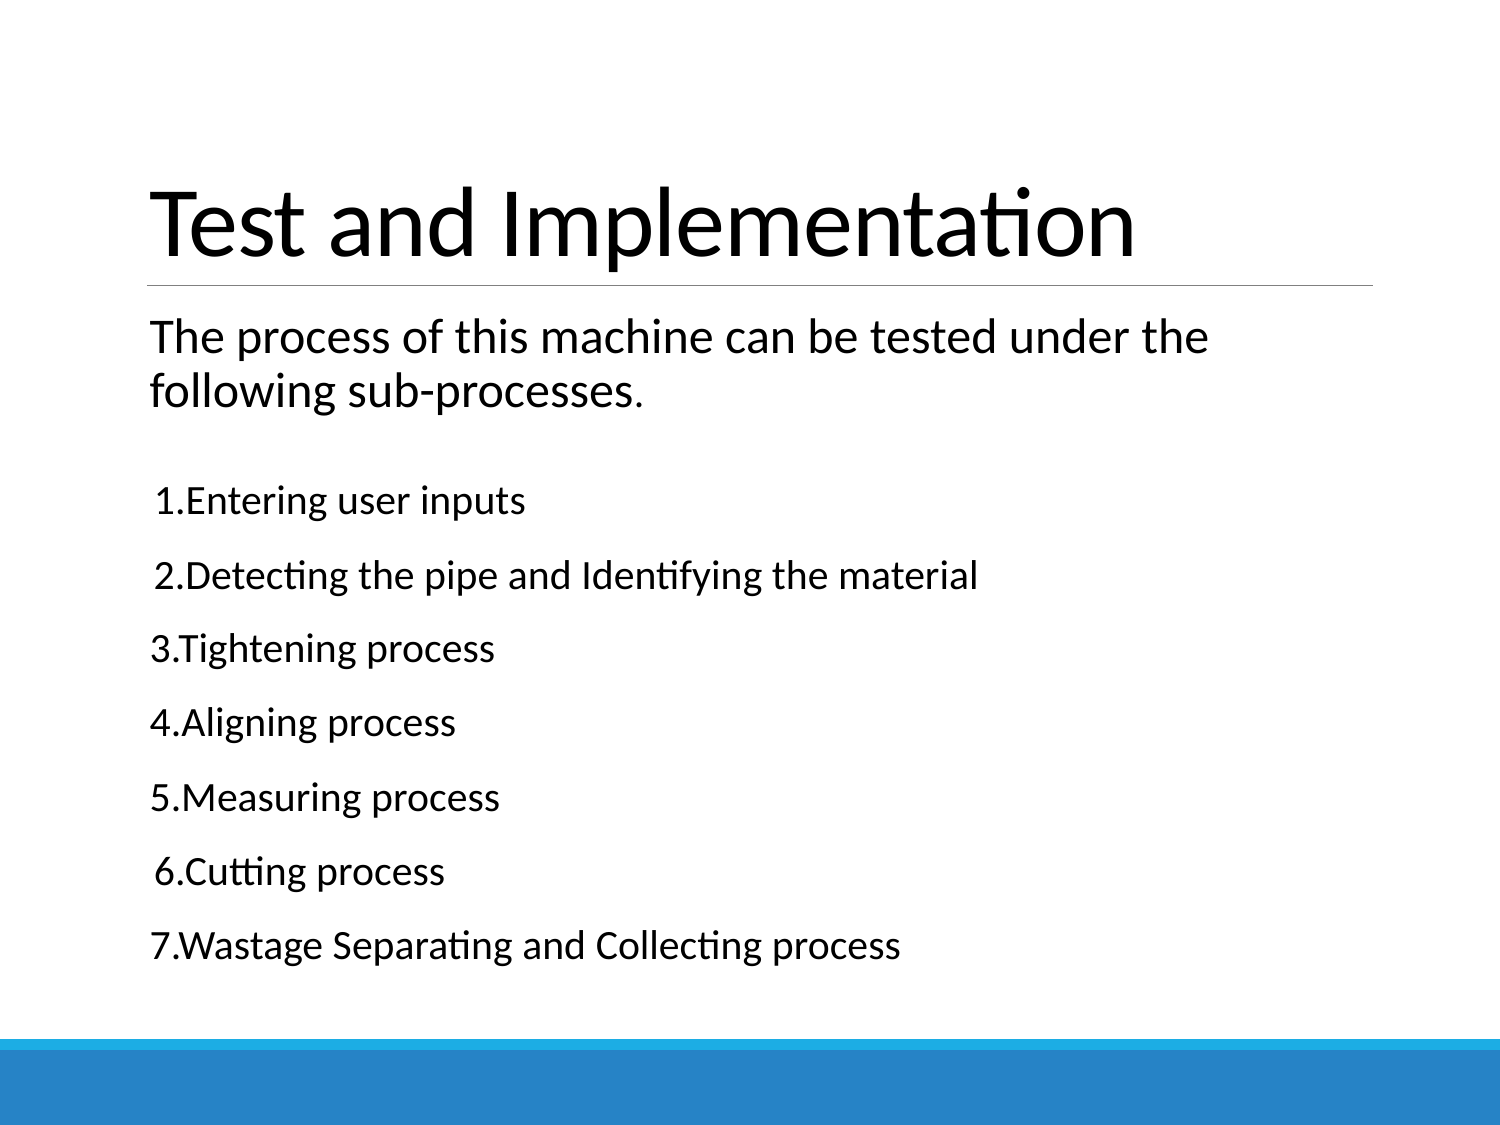

# Test and Implementation
The process of this machine can be tested under the following sub-processes.
  1.Entering user inputs
  2.Detecting the pipe and Identifying the material
3.Tightening process
4.Aligning process
5.Measuring process
  6.Cutting process
7.Wastage Separating and Collecting process